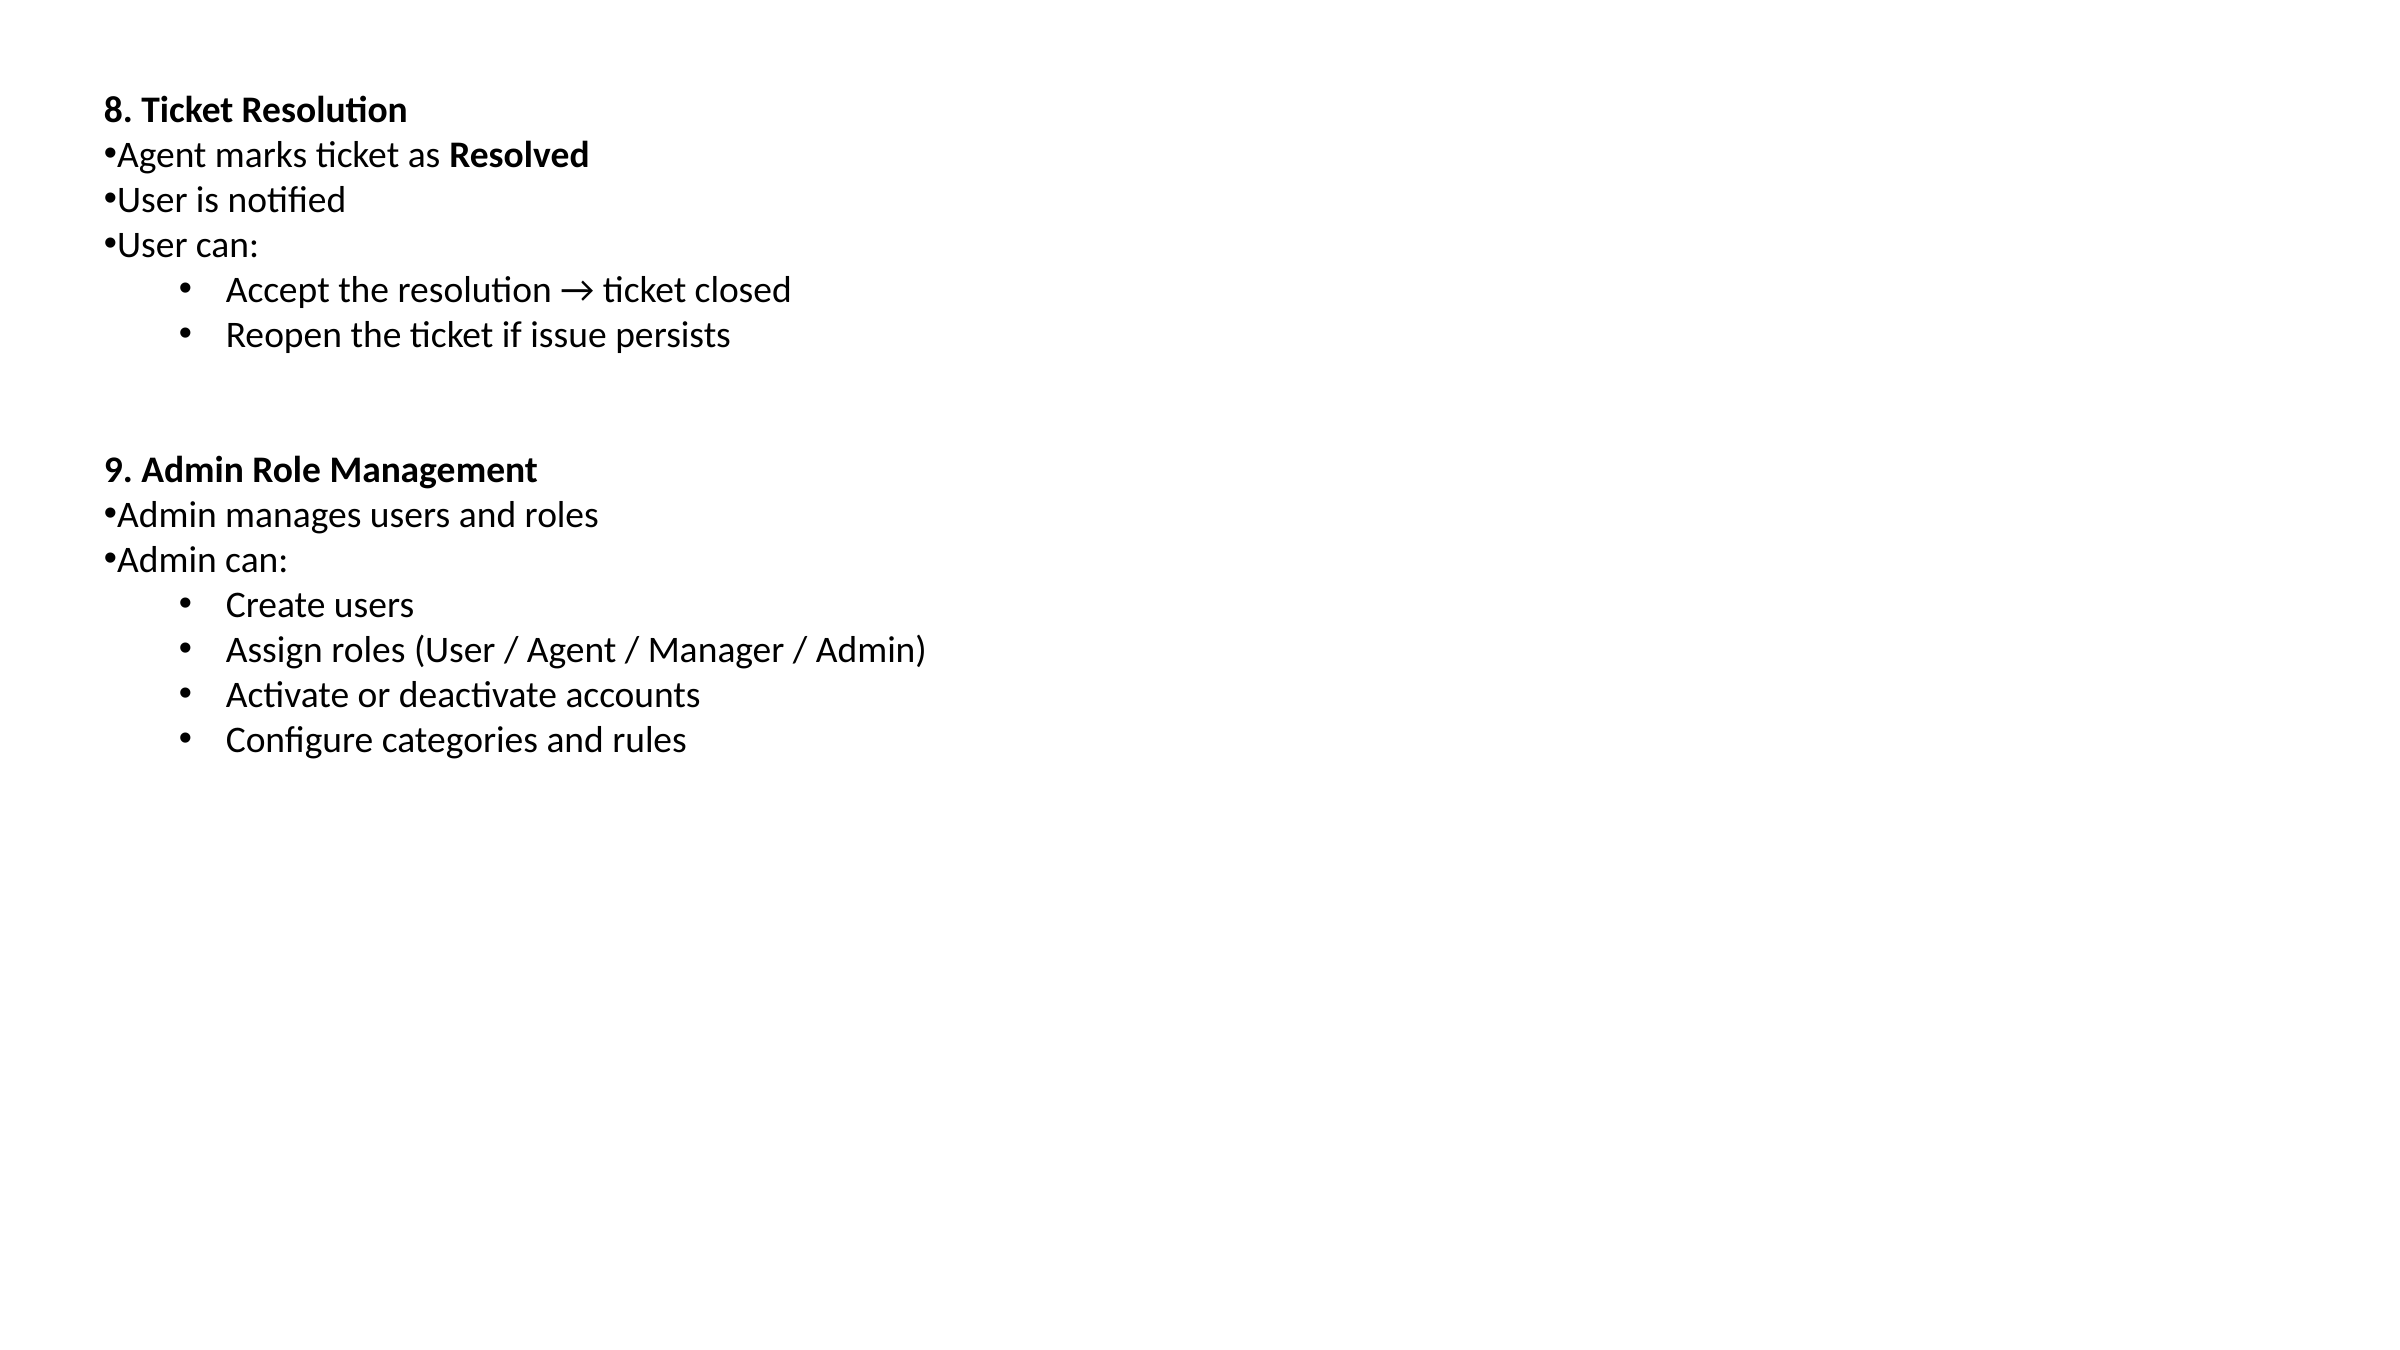

8. Ticket Resolution
Agent marks ticket as Resolved
User is notified
User can:
Accept the resolution → ticket closed
Reopen the ticket if issue persists

9. Admin Role Management
Admin manages users and roles
Admin can:
Create users
Assign roles (User / Agent / Manager / Admin)
Activate or deactivate accounts
Configure categories and rules